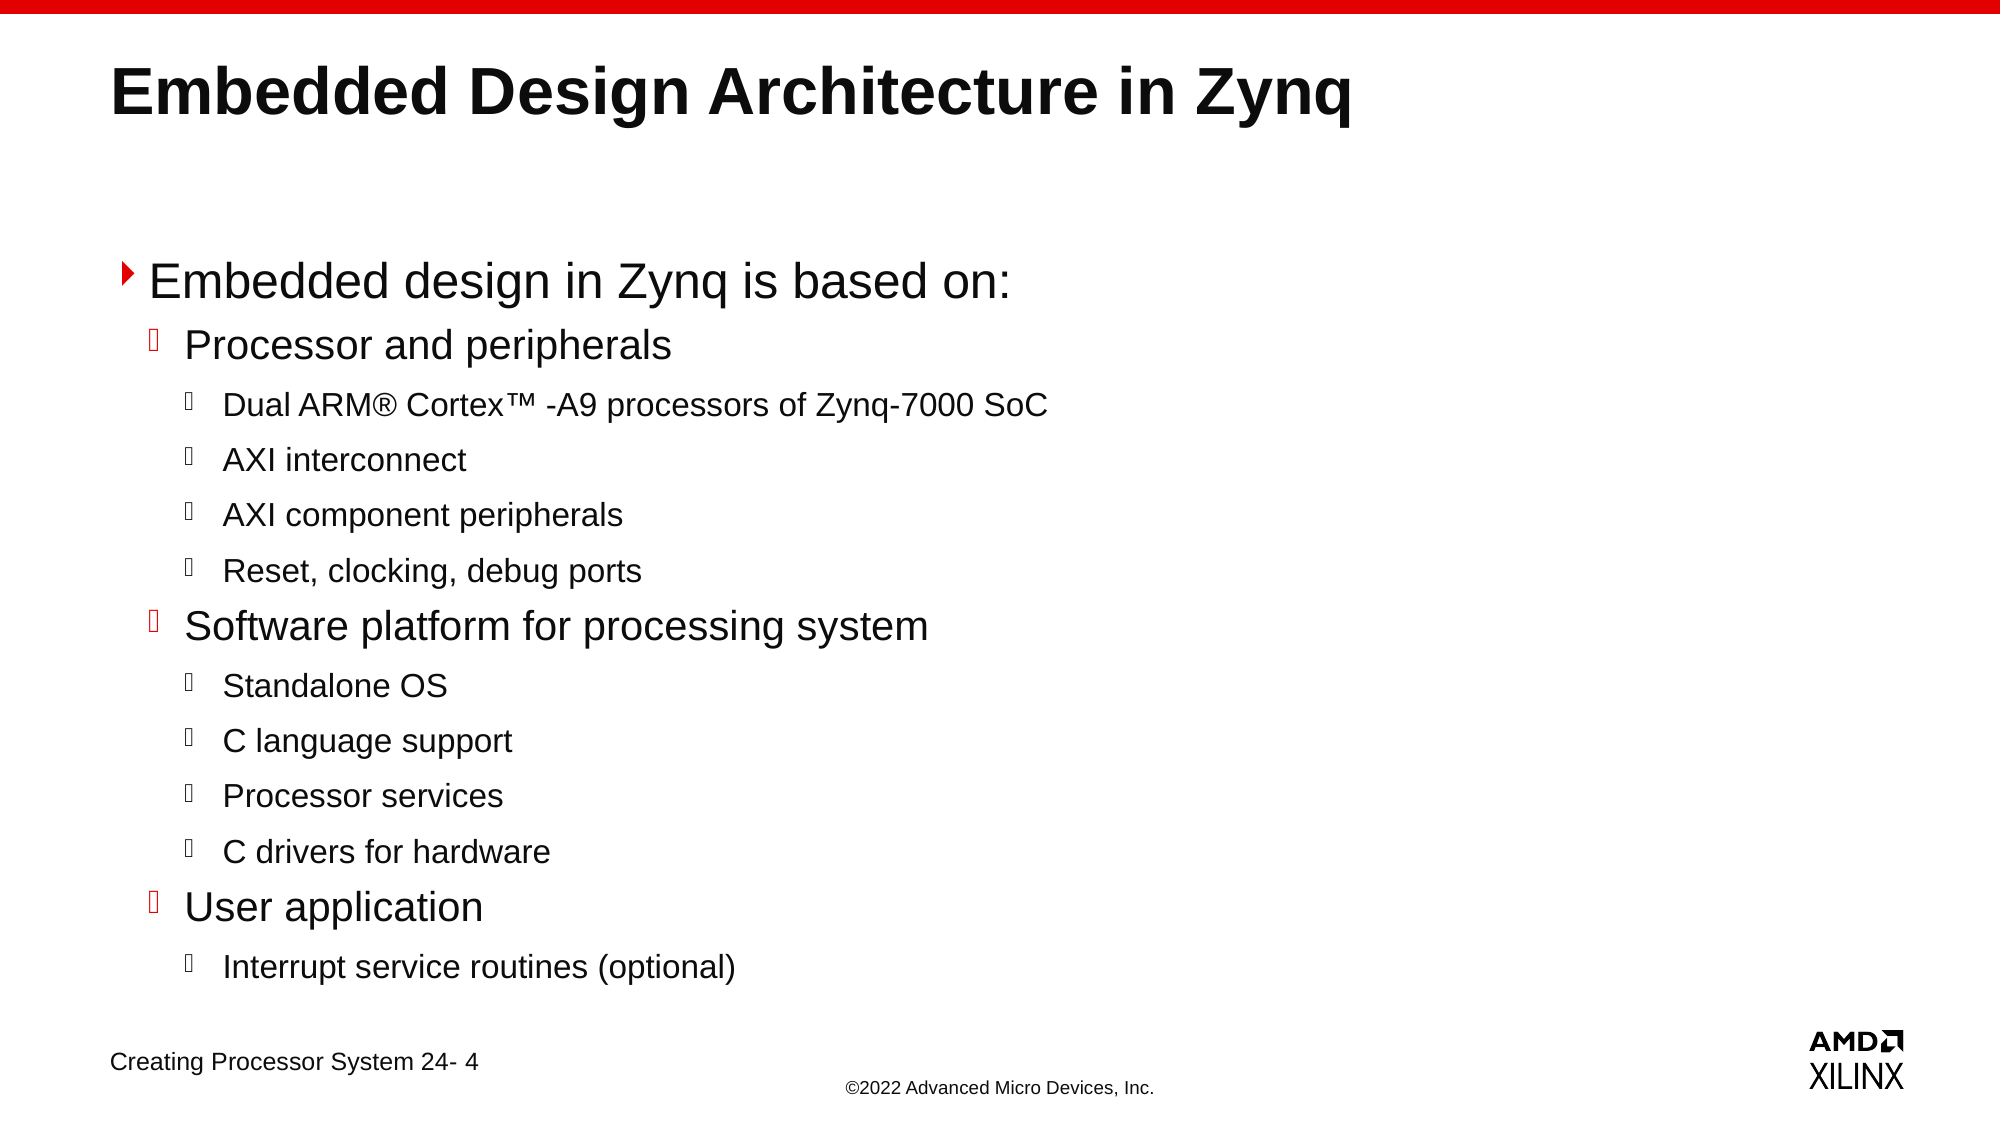

# Embedded Design Architecture in Zynq
Embedded design in Zynq is based on:
Processor and peripherals
Dual ARM® Cortex™ -A9 processors of Zynq-7000 SoC
AXI interconnect
AXI component peripherals
Reset, clocking, debug ports
Software platform for processing system
Standalone OS
C language support
Processor services
C drivers for hardware
User application
Interrupt service routines (optional)

Creating Processor System 24- 4